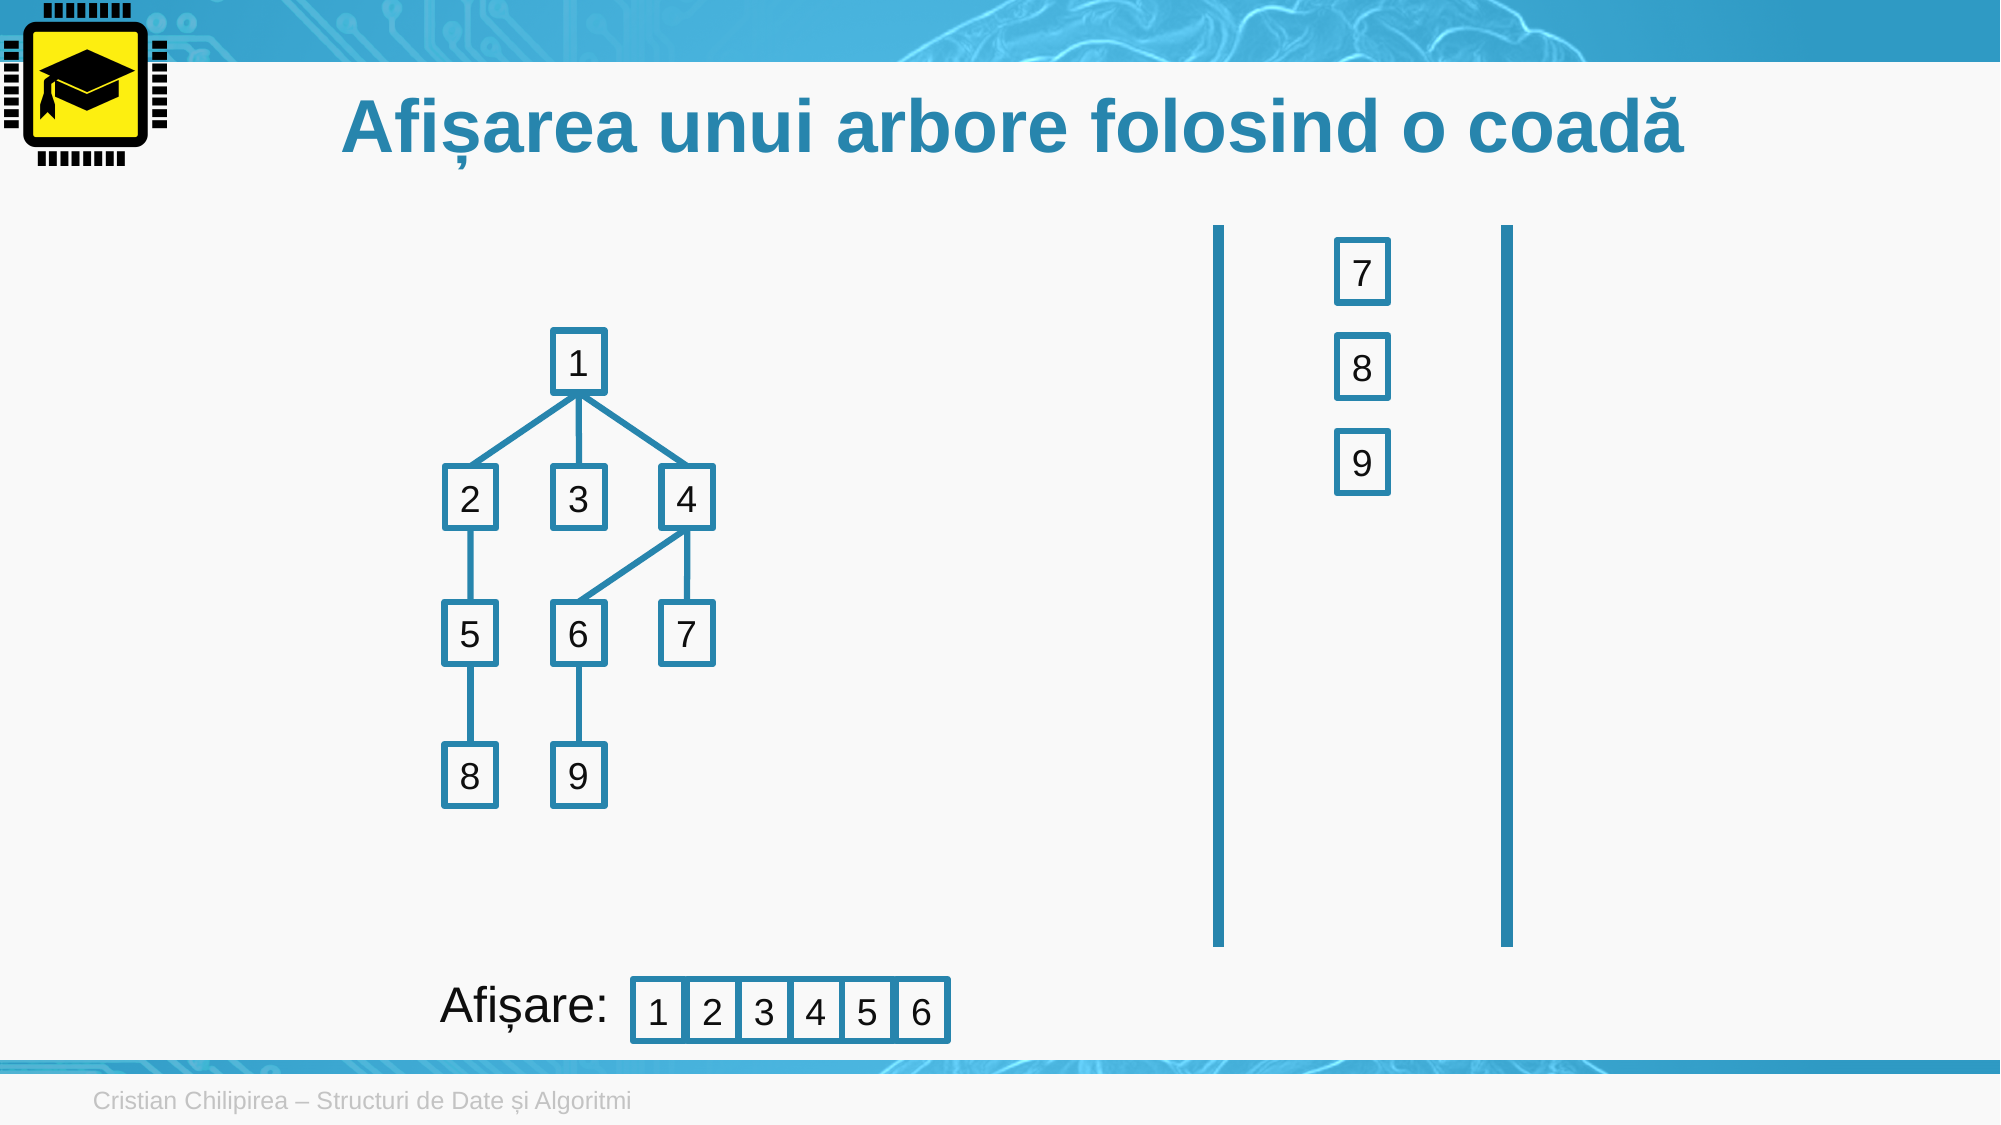

# Afișarea unui arbore folosind o coadă
7
1
8
9
2
3
4
5
6
7
8
9
Afișare:
5
6
4
3
2
1
Cristian Chilipirea – Structuri de Date și Algoritmi